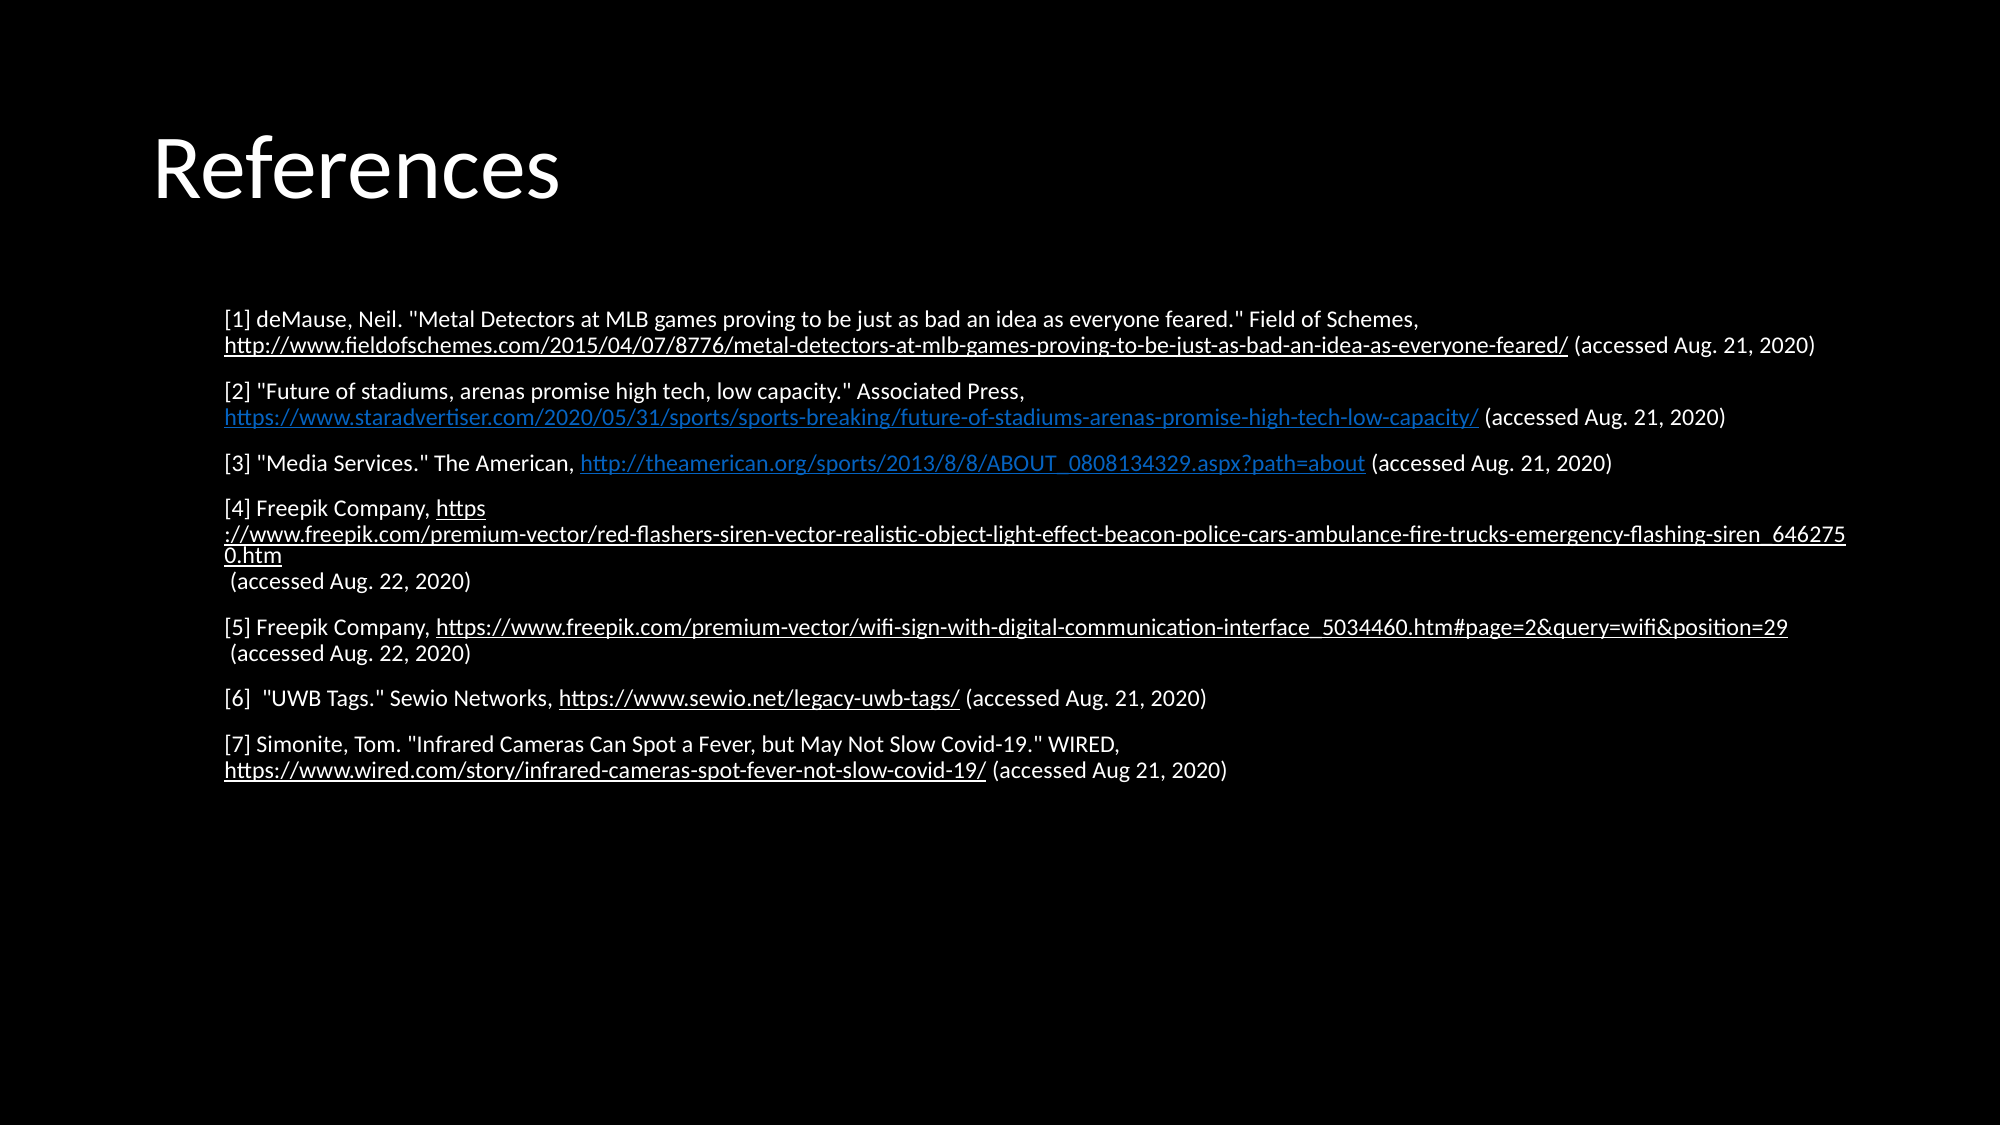

# References
[1] deMause, Neil. "Metal Detectors at MLB games proving to be just as bad an idea as everyone feared." Field of Schemes, http://www.fieldofschemes.com/2015/04/07/8776/metal-detectors-at-mlb-games-proving-to-be-just-as-bad-an-idea-as-everyone-feared/ (accessed Aug. 21, 2020)
[2] "Future of stadiums, arenas promise high tech, low capacity." Associated Press, https://www.staradvertiser.com/2020/05/31/sports/sports-breaking/future-of-stadiums-arenas-promise-high-tech-low-capacity/ (accessed Aug. 21, 2020)
[3] "Media Services." The American, http://theamerican.org/sports/2013/8/8/ABOUT_0808134329.aspx?path=about (accessed Aug. 21, 2020)
[4] Freepik Company, https://www.freepik.com/premium-vector/red-flashers-siren-vector-realistic-object-light-effect-beacon-police-cars-ambulance-fire-trucks-emergency-flashing-siren_6462750.htm (accessed Aug. 22, 2020)
[5] Freepik Company, https://www.freepik.com/premium-vector/wifi-sign-with-digital-communication-interface_5034460.htm#page=2&query=wifi&position=29 (accessed Aug. 22, 2020)
[6]  "UWB Tags." Sewio Networks, https://www.sewio.net/legacy-uwb-tags/ (accessed Aug. 21, 2020)
[7] Simonite, Tom. "Infrared Cameras Can Spot a Fever, but May Not Slow Covid-19." WIRED, https://www.wired.com/story/infrared-cameras-spot-fever-not-slow-covid-19/ (accessed Aug 21, 2020)

ras-spot-fever-not-slow-covid-19/

https://www.sewio.net/legacy-uwb-tags/